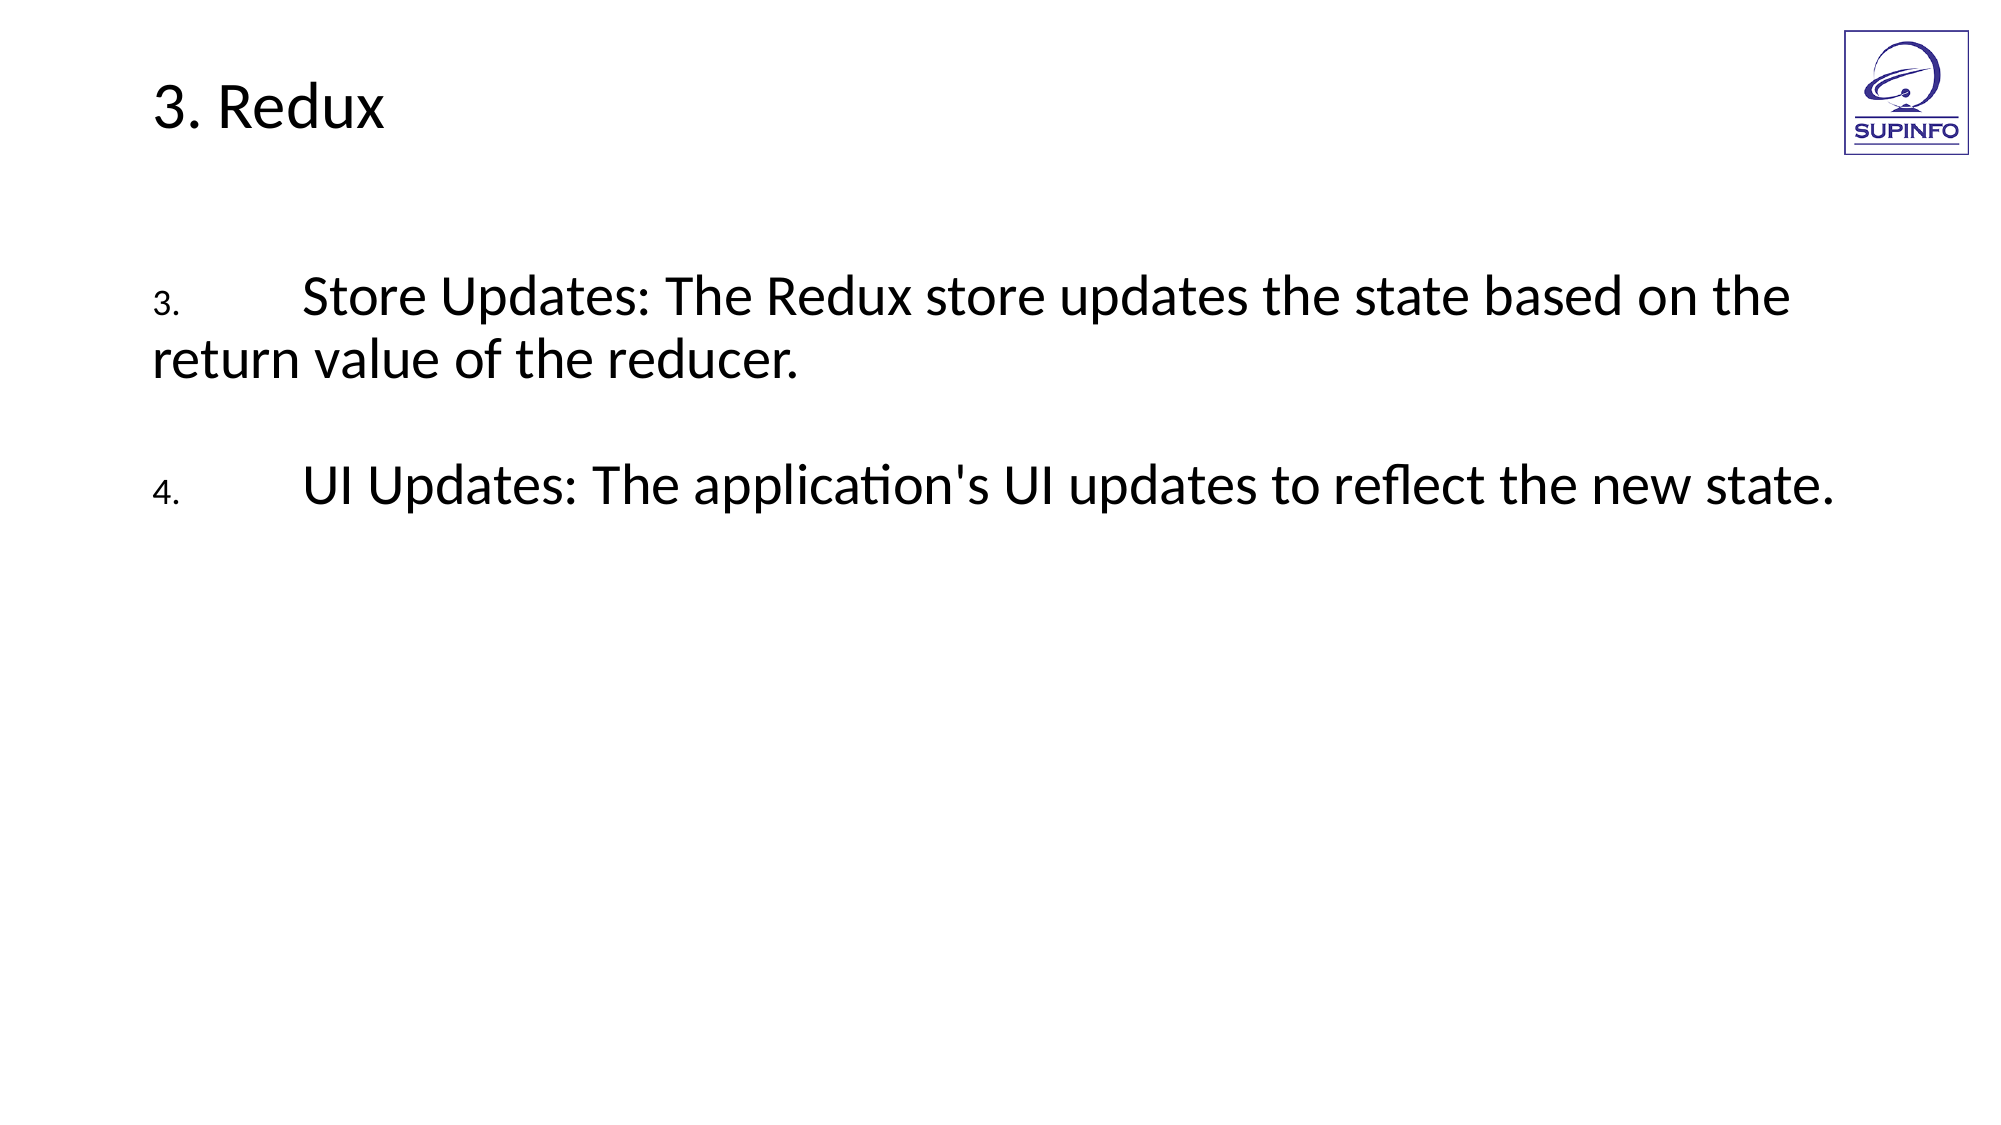

3. Redux
3. 	Store Updates: The Redux store updates the state based on the return value of the reducer.

4. 	UI Updates: The application's UI updates to reflect the new state.